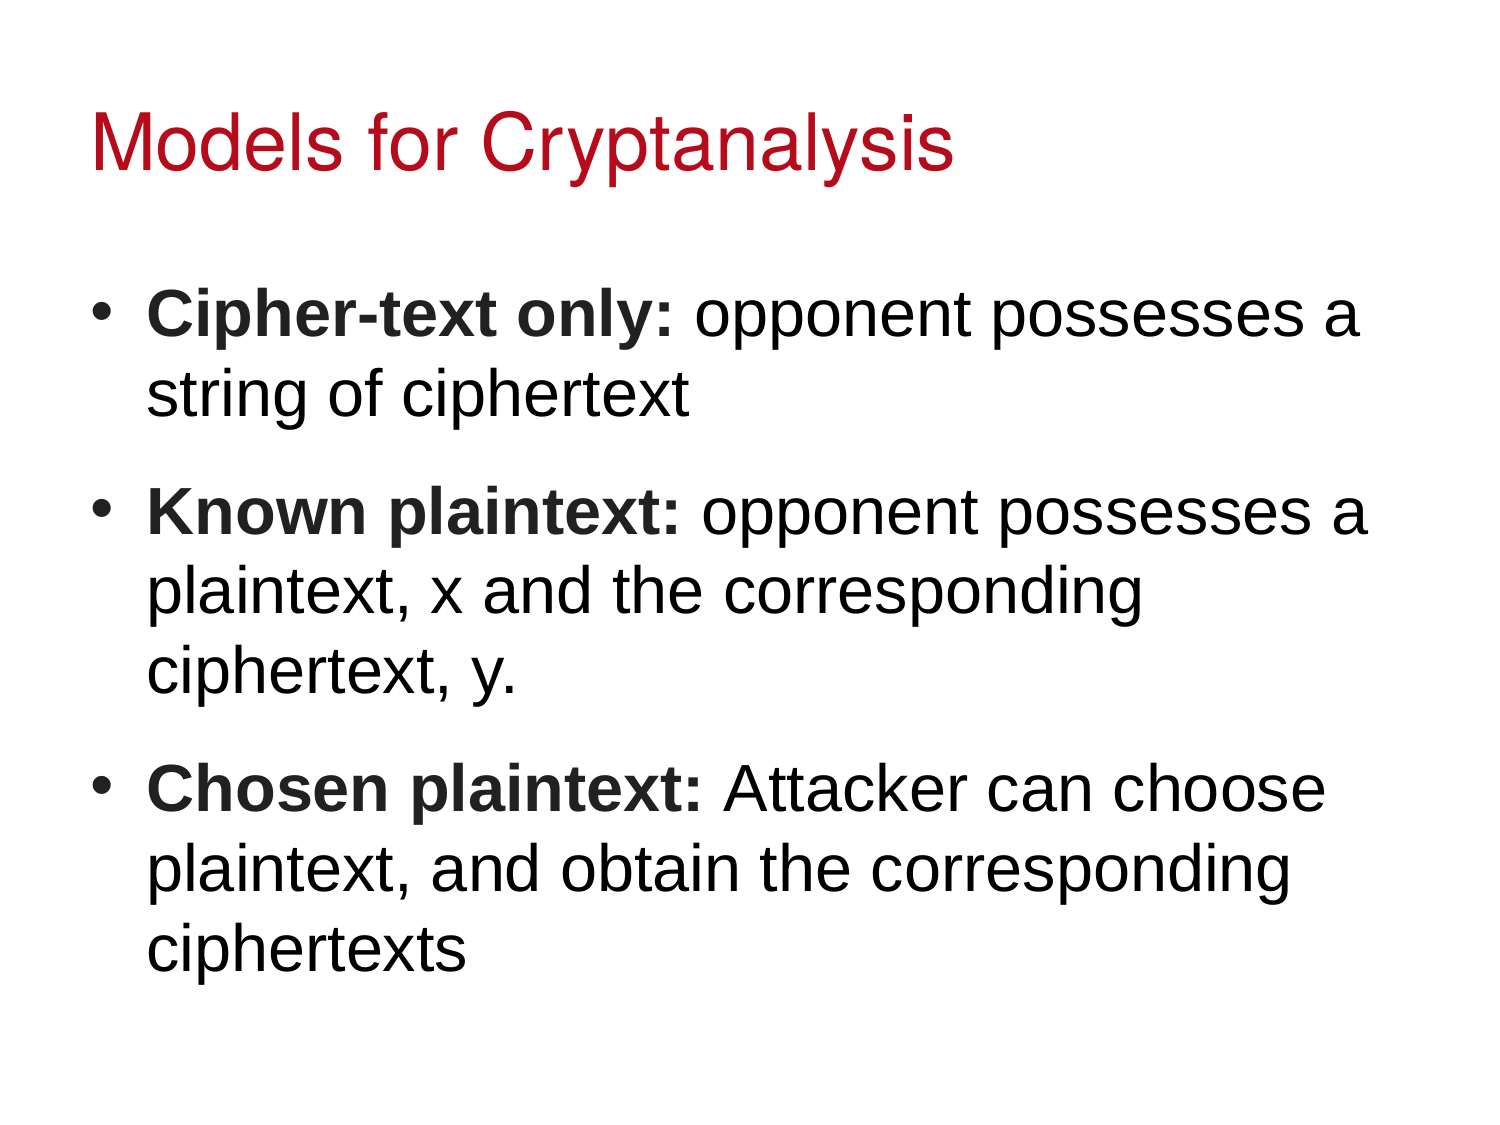

# Models for Cryptanalysis
Cipher-text only: opponent possesses a string of ciphertext
Known plaintext: opponent possesses a plaintext, x and the corresponding ciphertext, y.
Chosen plaintext: Attacker can choose plaintext, and obtain the corresponding ciphertexts